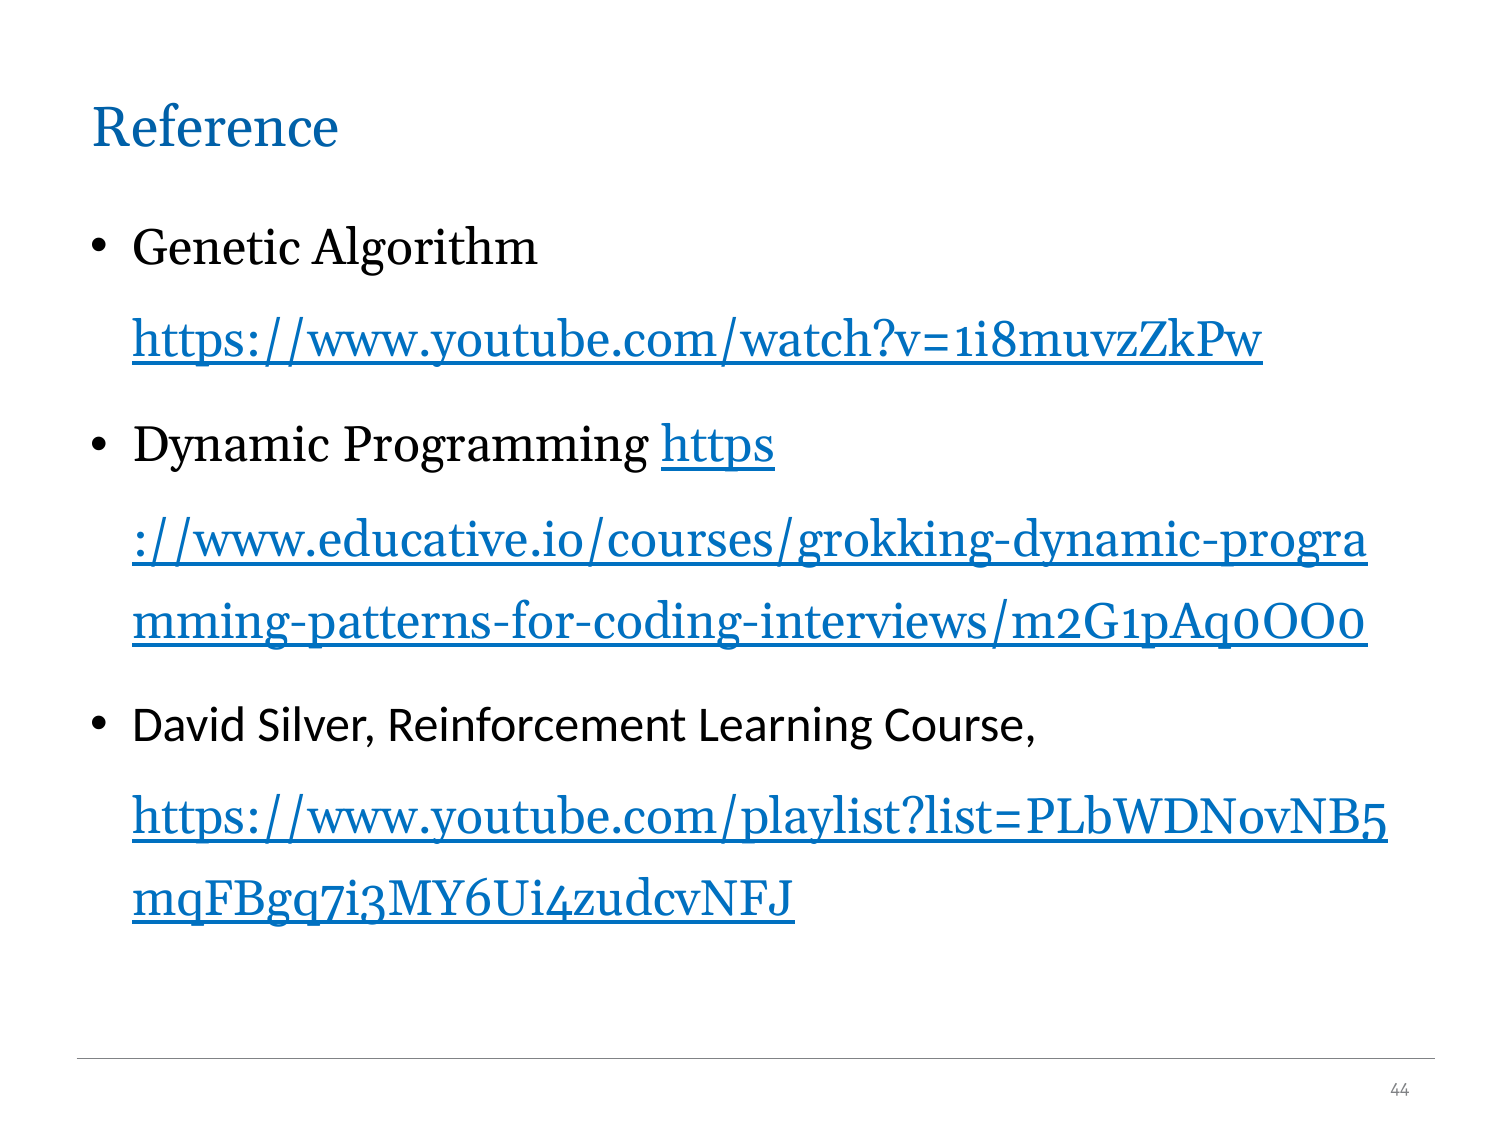

# Reference
Genetic Algorithm https://www.youtube.com/watch?v=1i8muvzZkPw
Dynamic Programming https://www.educative.io/courses/grokking-dynamic-programming-patterns-for-coding-interviews/m2G1pAq0OO0
David Silver, Reinforcement Learning Course, https://www.youtube.com/playlist?list=PLbWDNovNB5mqFBgq7i3MY6Ui4zudcvNFJ
44